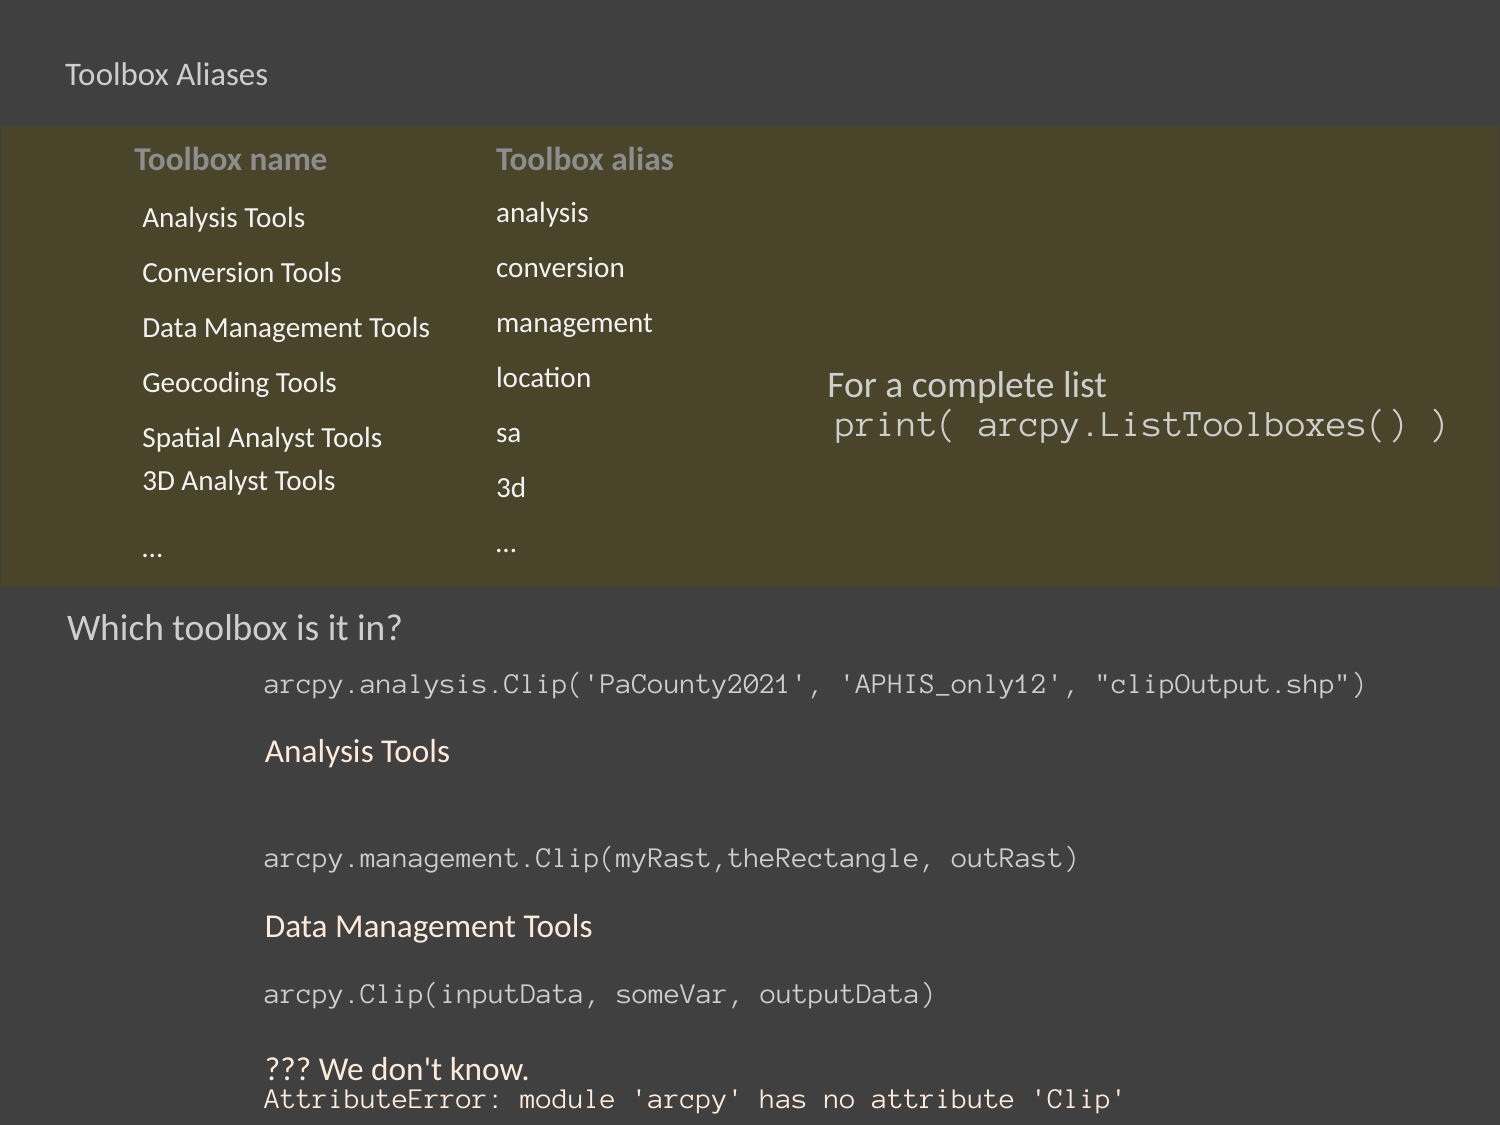

# Toolbox Aliases

| Toolbox name | Toolbox alias |
| --- | --- |
| Analysis Tools | analysis |
| Conversion Tools | conversion |
| Data Management Tools | management |
| Geocoding Tools | location |
| Spatial Analyst Tools | sa |
| 3D Analyst Tools | 3d |
| … | … |
For a complete list
 print( arcpy.ListToolboxes() )

arcpy.analysis.Clip('PaCounty2021', 'APHIS_only12', "clipOutput.shp")
Analysis Tools

arcpy.management.Clip(myRast,theRectangle, outRast)
Data Management Tools
arcpy.Clip(inputData, someVar, outputData)

??? We don't know.
AttributeError: module 'arcpy' has no attribute 'Clip'

Which toolbox is it in?